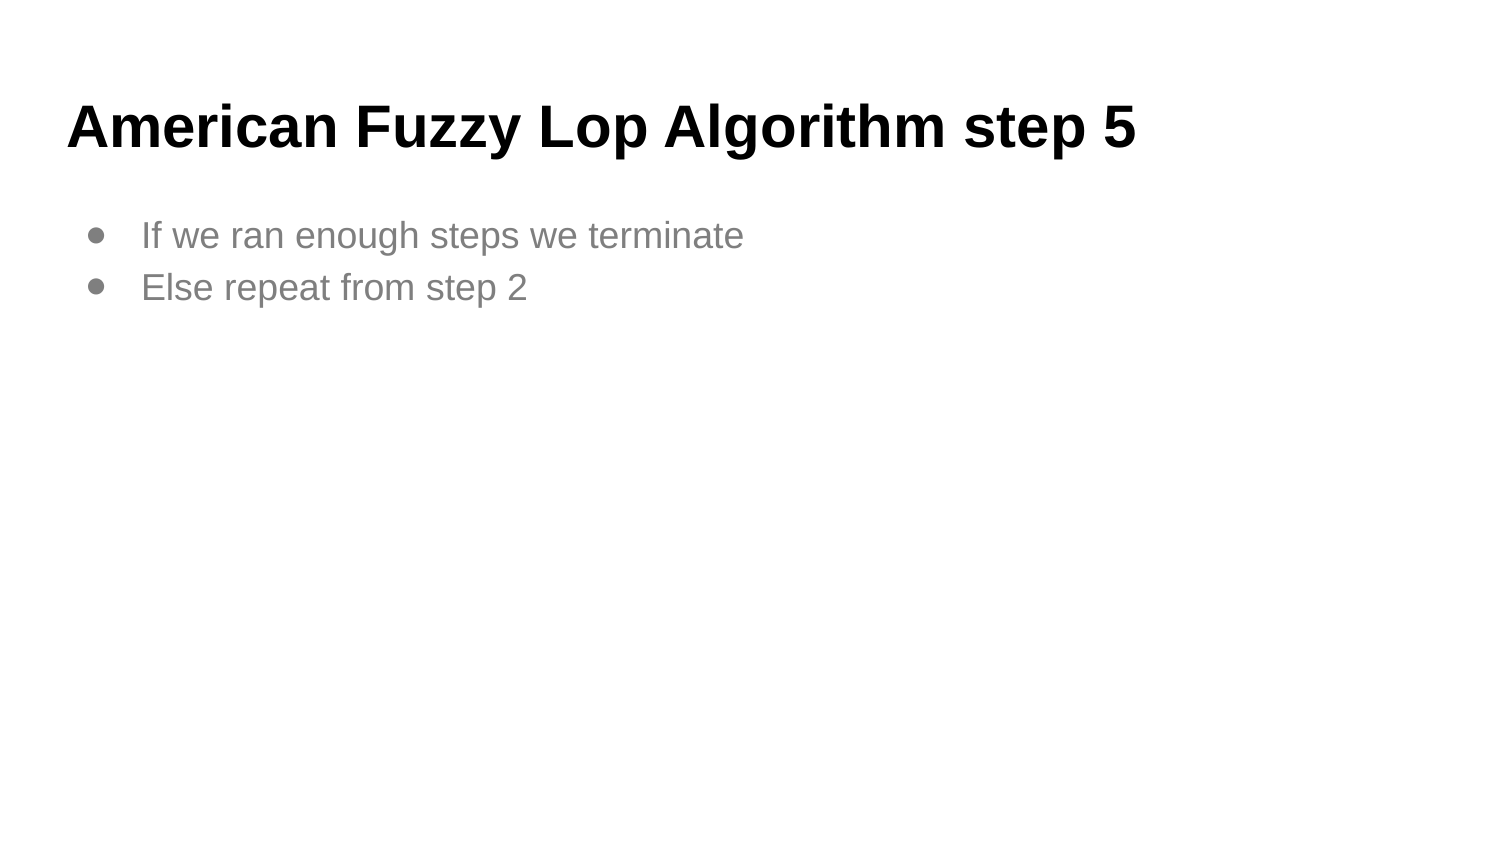

# American Fuzzy Lop Algorithm step 5
If we ran enough steps we terminate
Else repeat from step 2